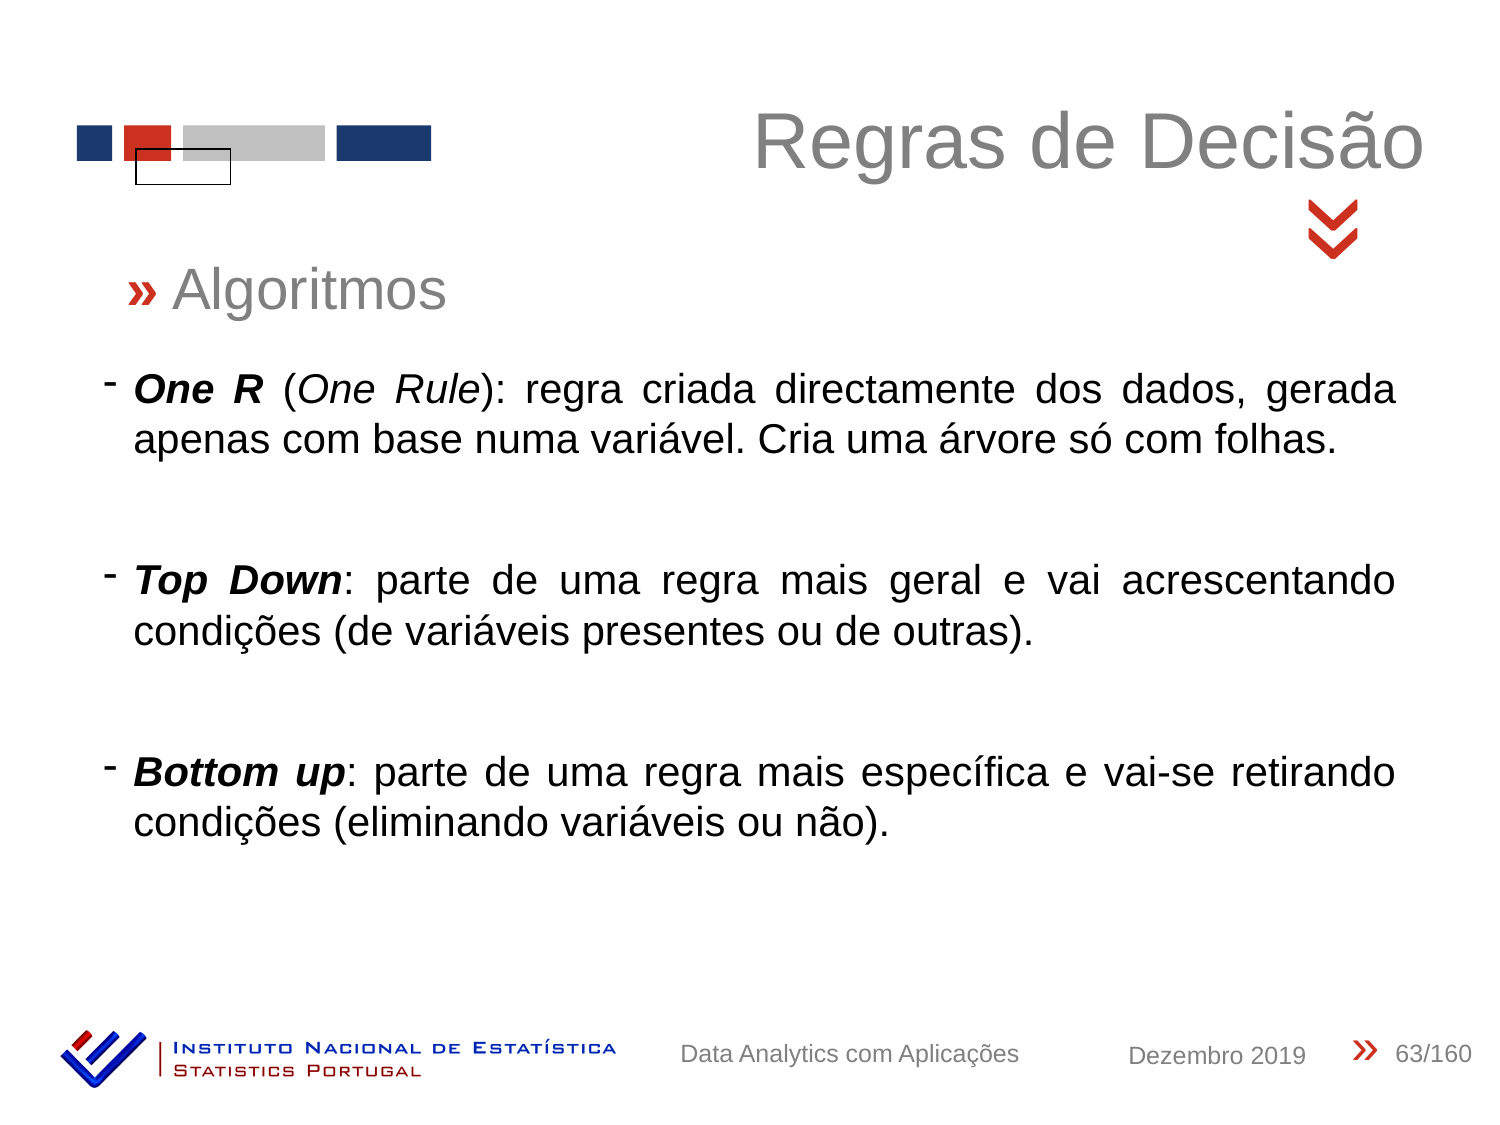

Regras de Decisão
«
» Algoritmos
One R (One Rule): regra criada directamente dos dados, gerada apenas com base numa variável. Cria uma árvore só com folhas.

Top Down: parte de uma regra mais geral e vai acrescentando condições (de variáveis presentes ou de outras).

Bottom up: parte de uma regra mais específica e vai-se retirando condições (eliminando variáveis ou não).

63